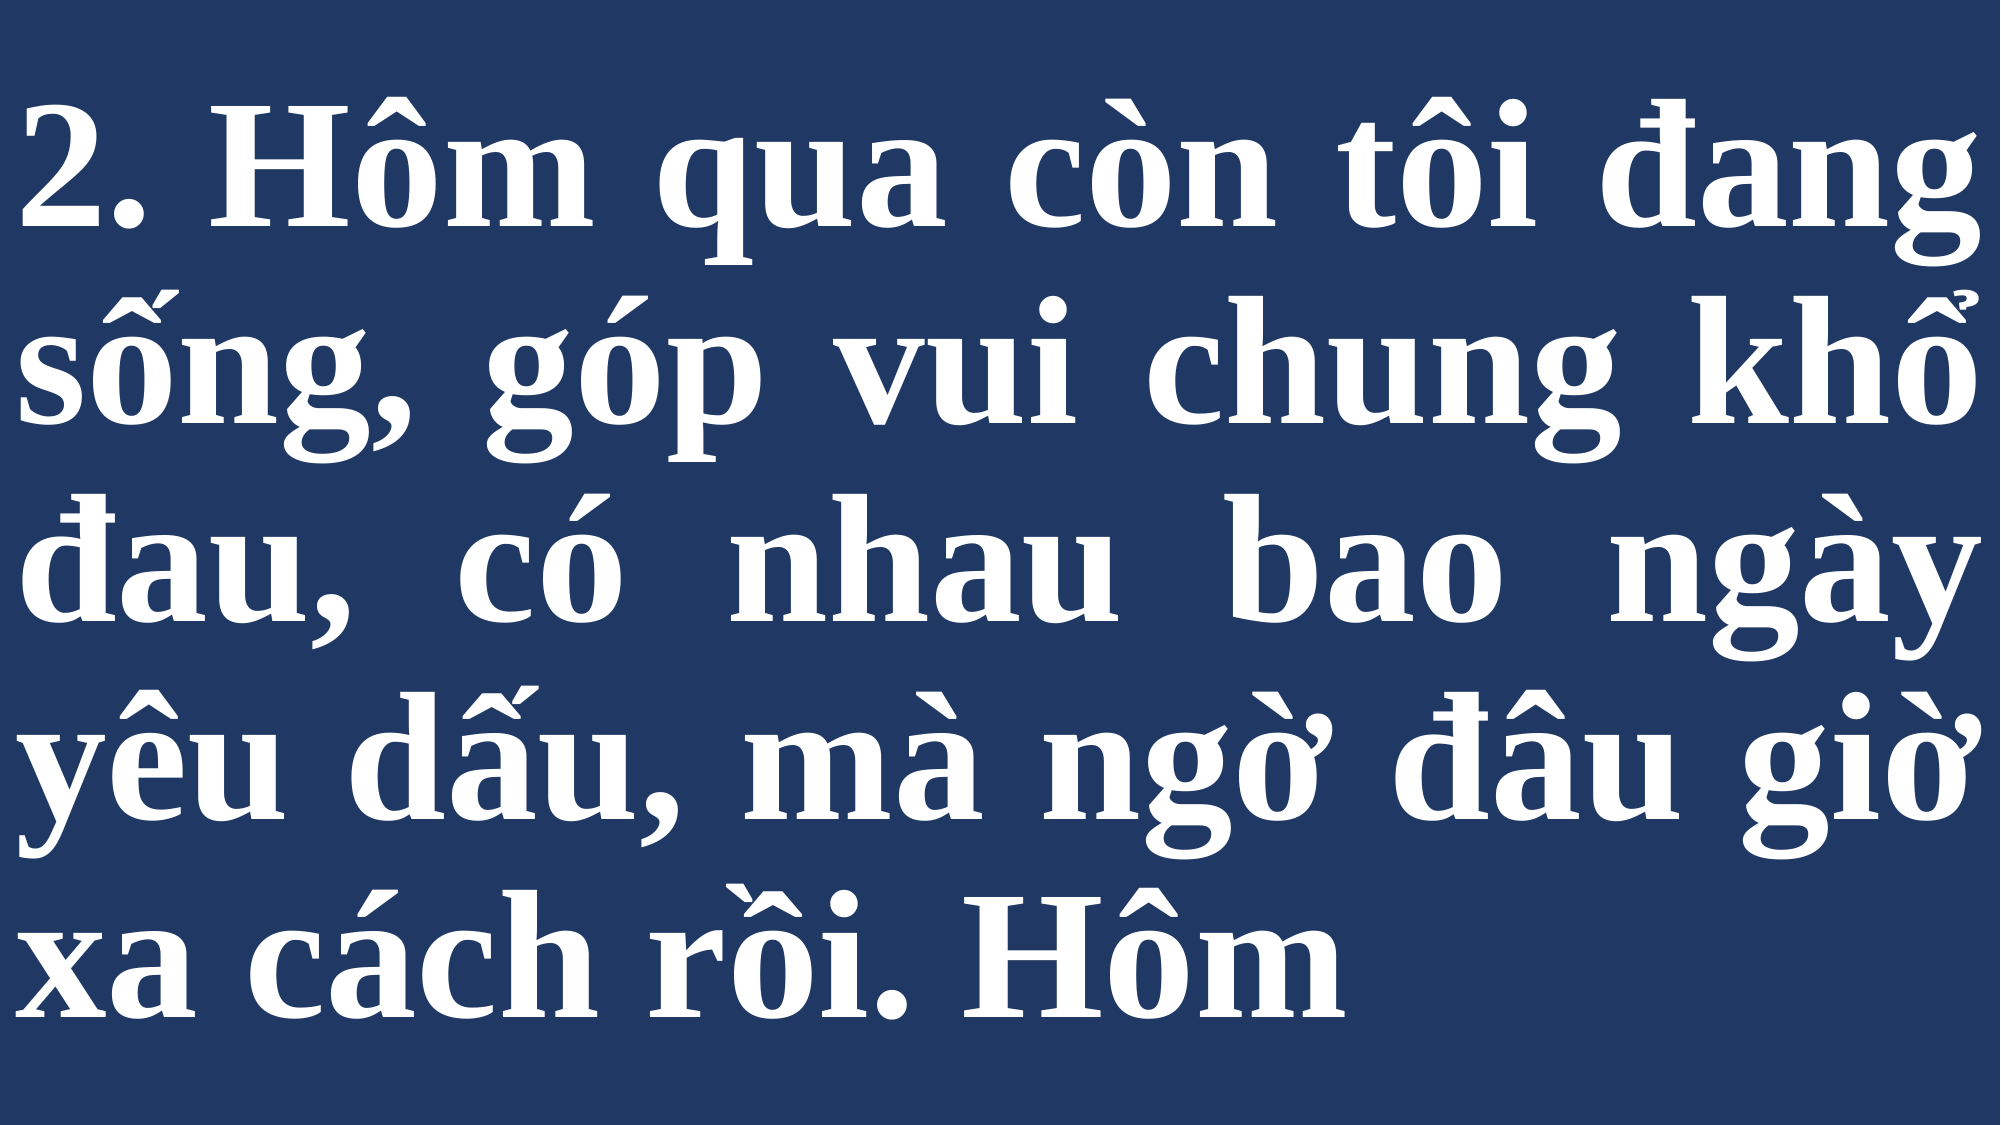

# 2. Hôm qua còn tôi đang sống, góp vui chung khổ đau, có nhau bao ngày yêu dấu, mà ngờ đâu giờ xa cách rồi. Hôm